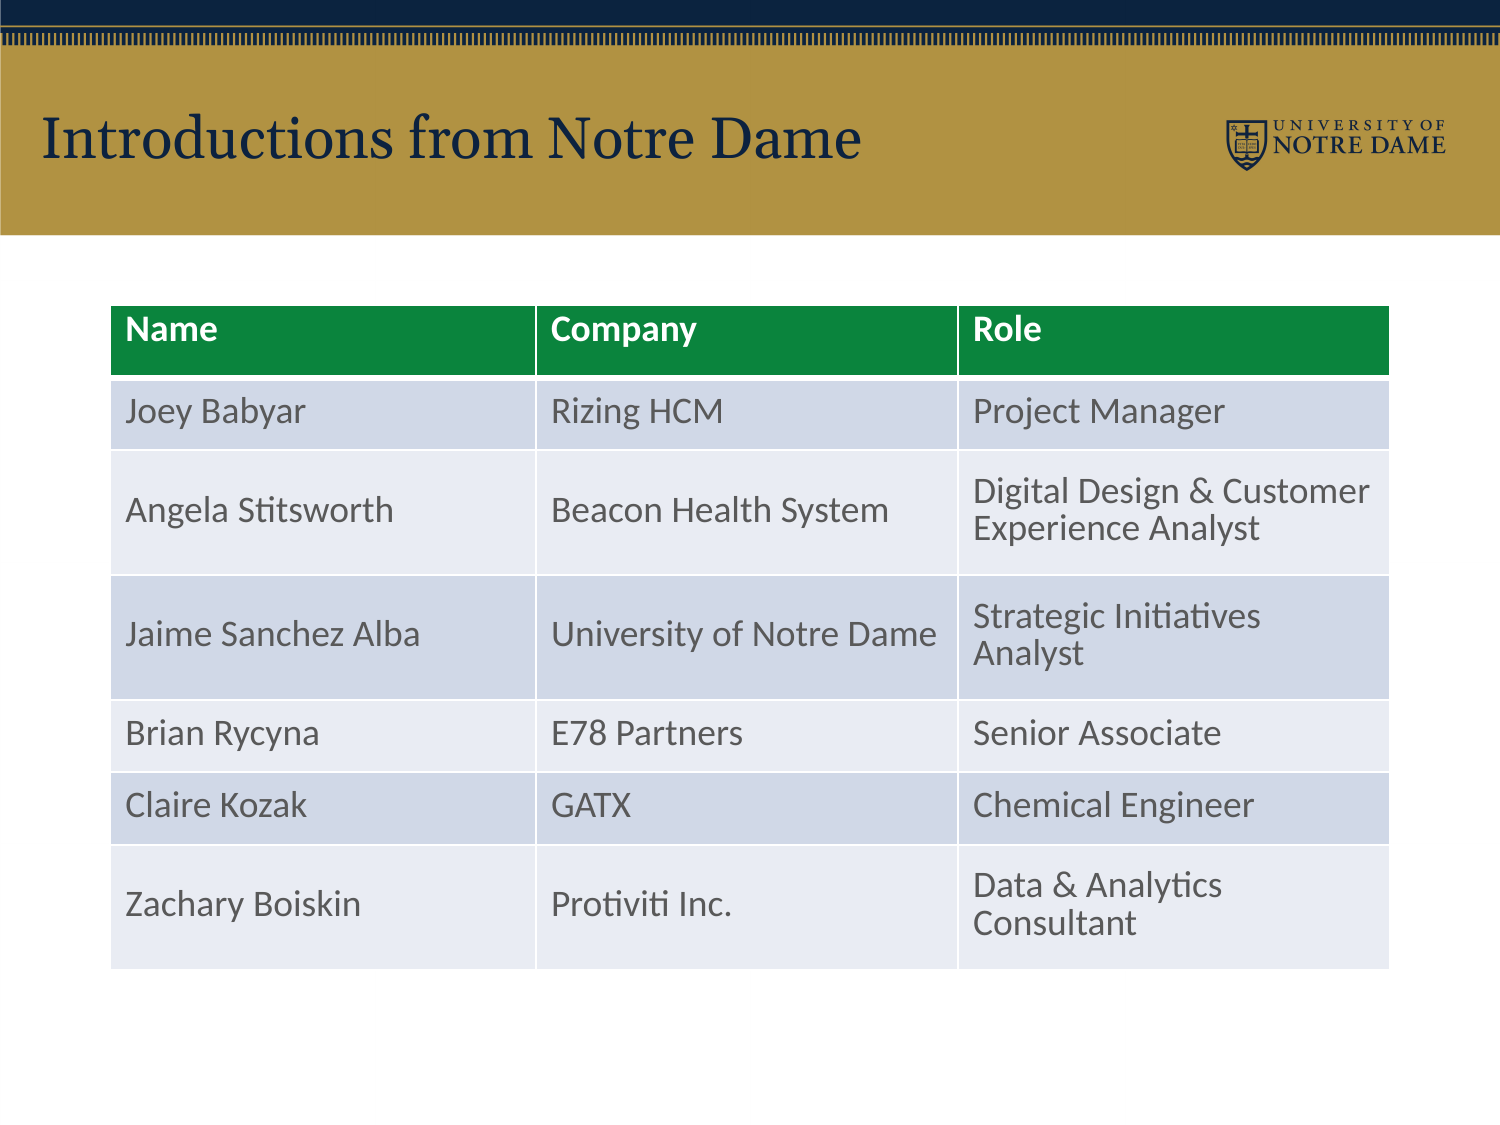

# Introductions from Notre Dame
| Name | Company | Role |
| --- | --- | --- |
| Joey Babyar | Rizing HCM | Project Manager |
| Angela Stitsworth | Beacon Health System | Digital Design & Customer Experience Analyst |
| Jaime Sanchez Alba | University of Notre Dame | Strategic Initiatives Analyst |
| Brian Rycyna | E78 Partners | Senior Associate |
| Claire Kozak | GATX | Chemical Engineer |
| Zachary Boiskin | Protiviti Inc. | Data & Analytics Consultant |